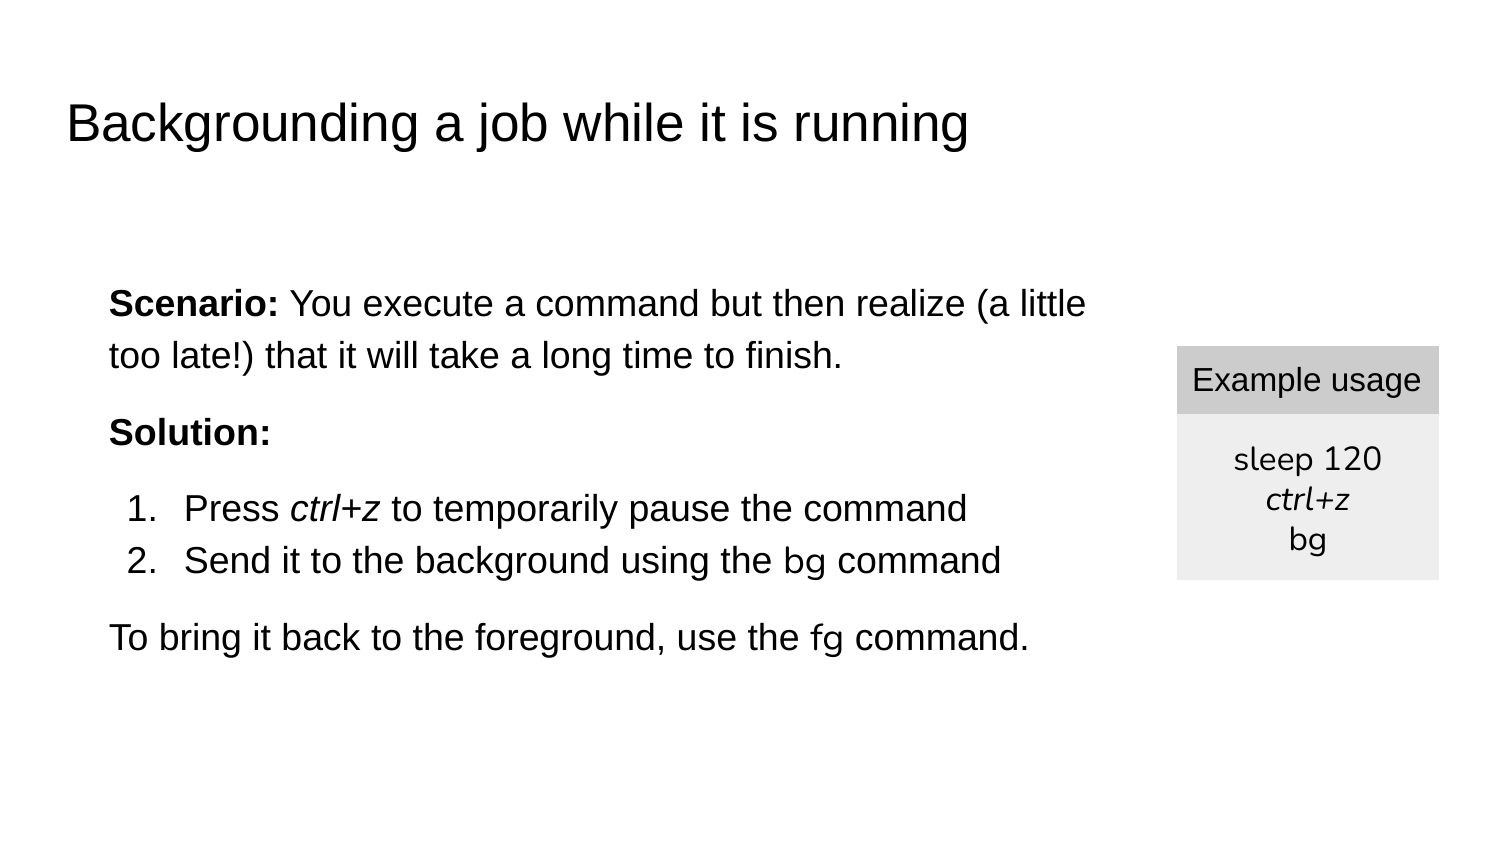

# Backgrounding a job while it is running
Scenario: You execute a command but then realize (a little too late!) that it will take a long time to finish.
Solution:
Press ctrl+z to temporarily pause the command
Send it to the background using the bg command
To bring it back to the foreground, use the fg command.
Example usage
sleep 120
ctrl+z
bg